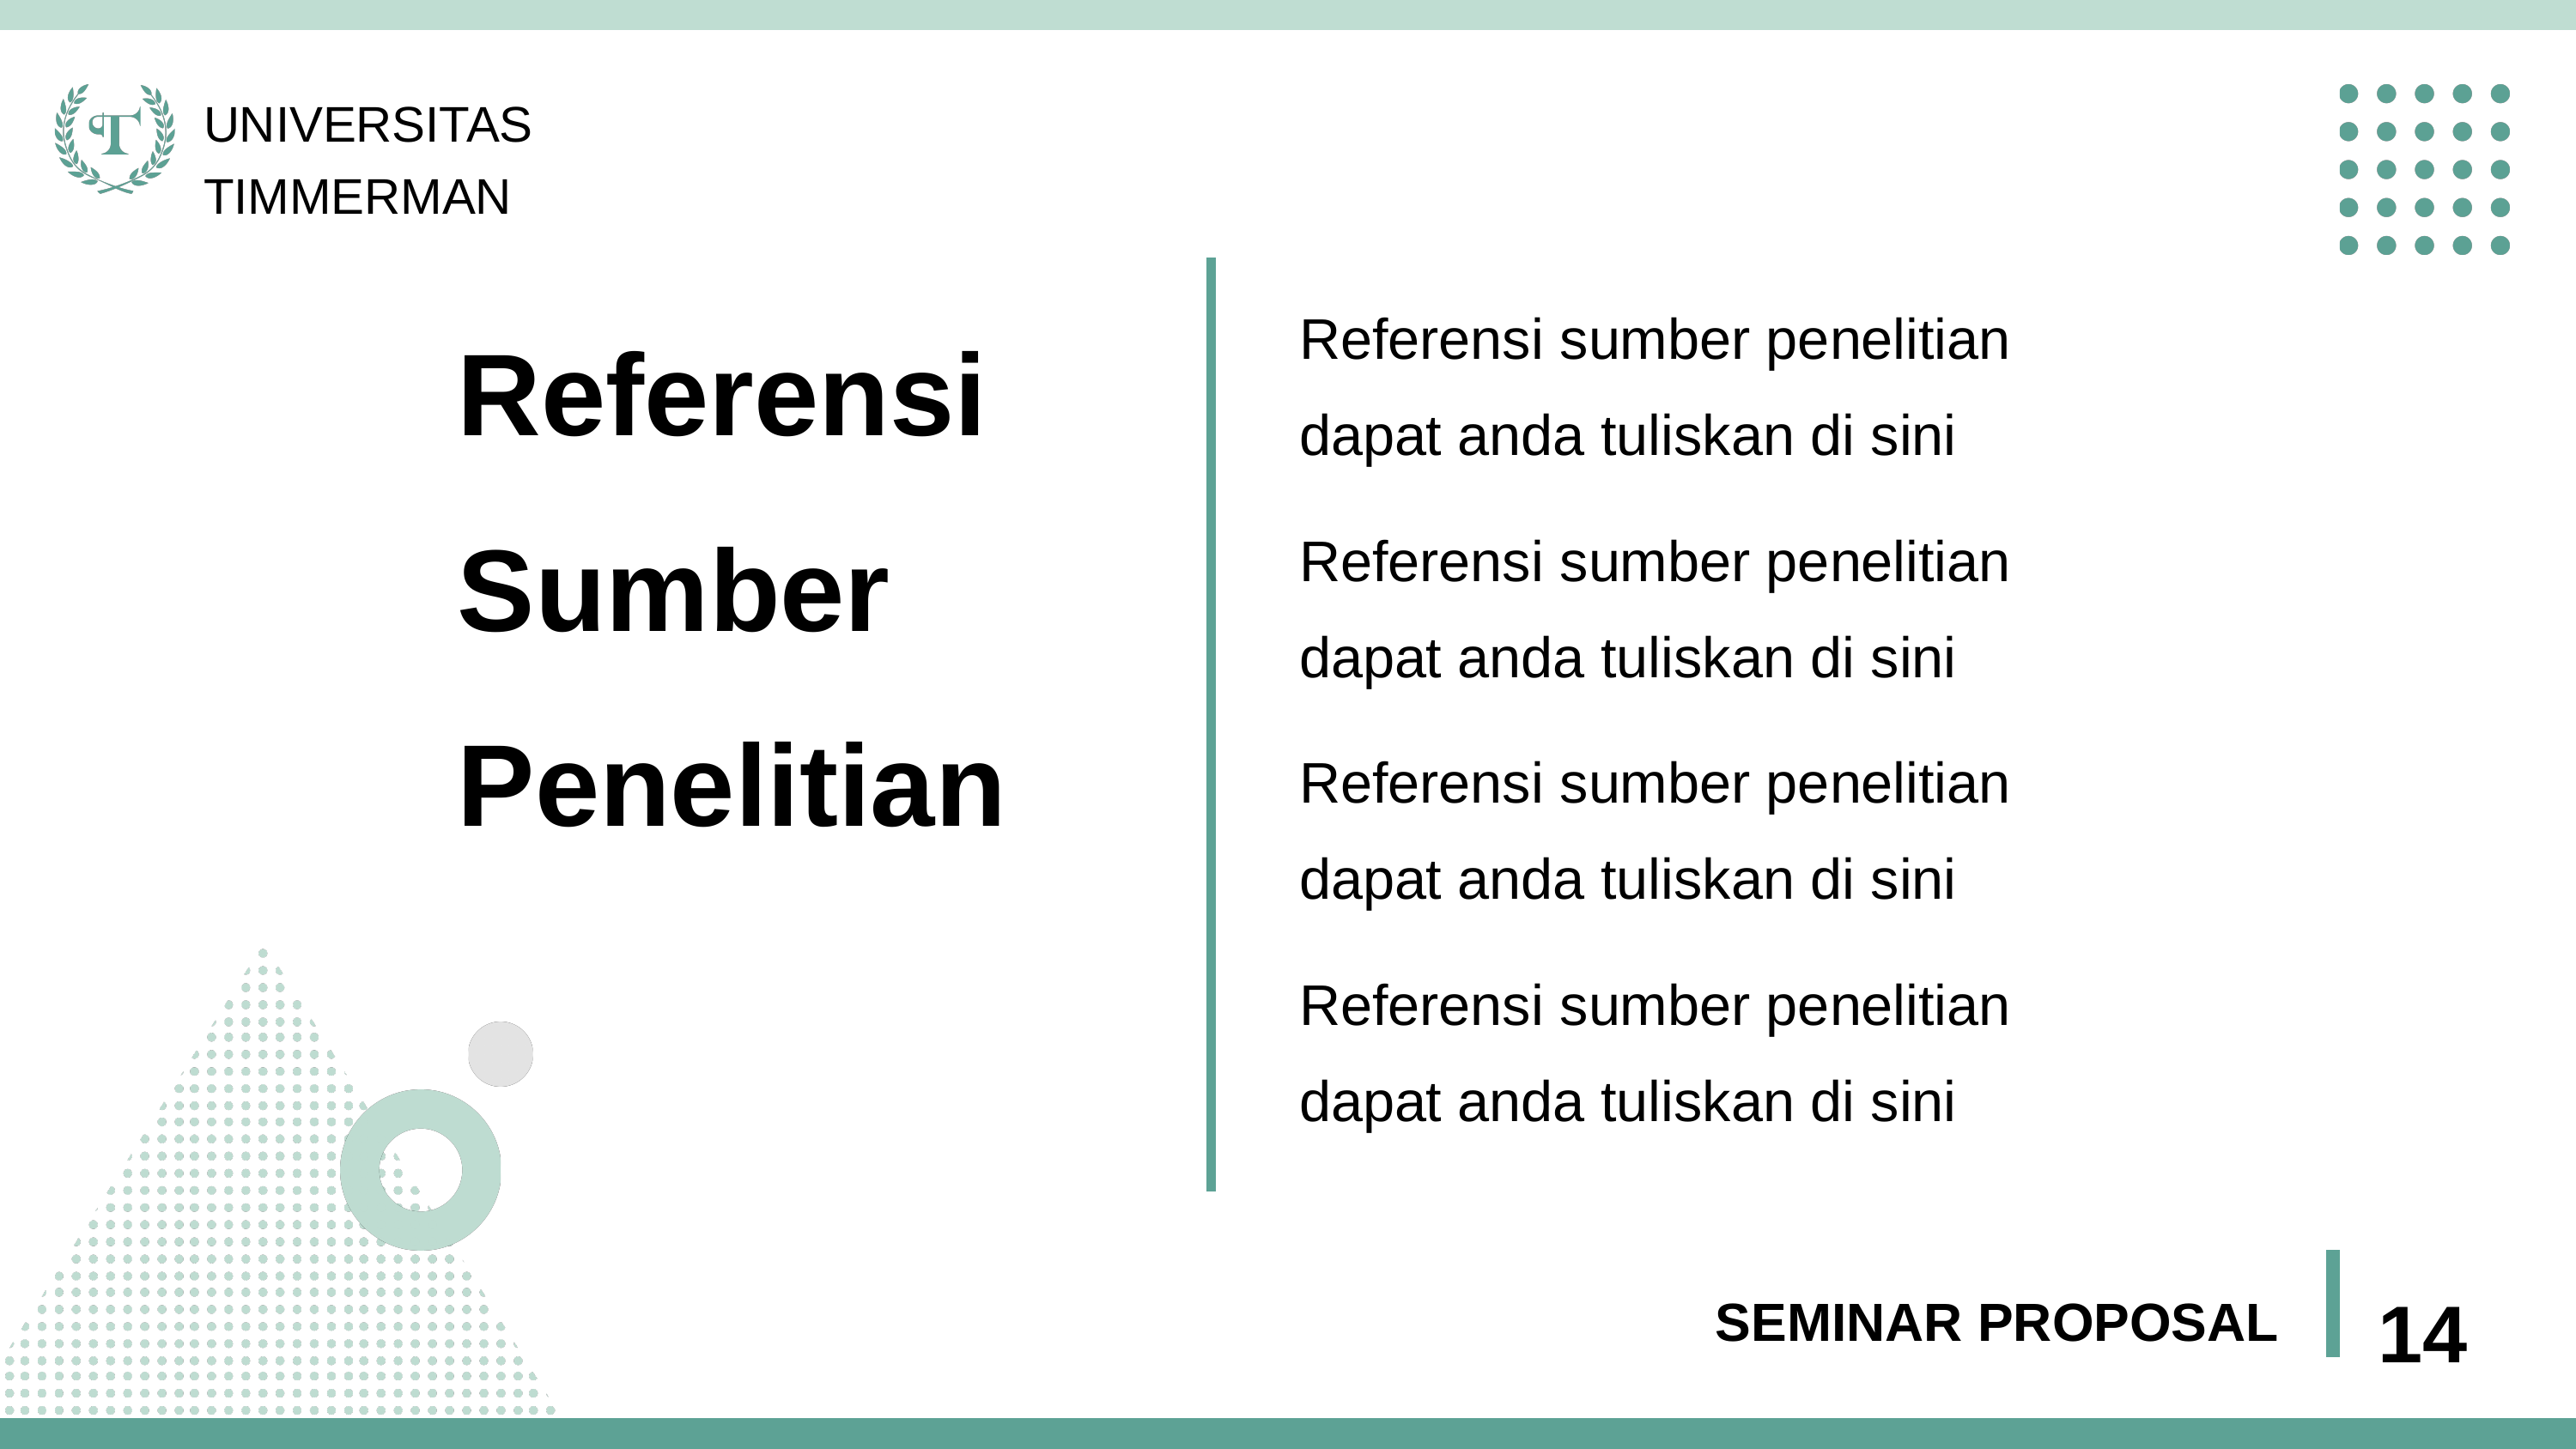

UNIVERSITAS
TIMMERMAN

Referensi
Sumber
Penelitian
Referensi sumber penelitian
dapat anda tuliskan di sini
Referensi sumber penelitian
dapat anda tuliskan di sini
Referensi sumber penelitian
dapat anda tuliskan di sini
Referensi sumber penelitian
dapat anda tuliskan di sini

14
SEMINAR PROPOSAL